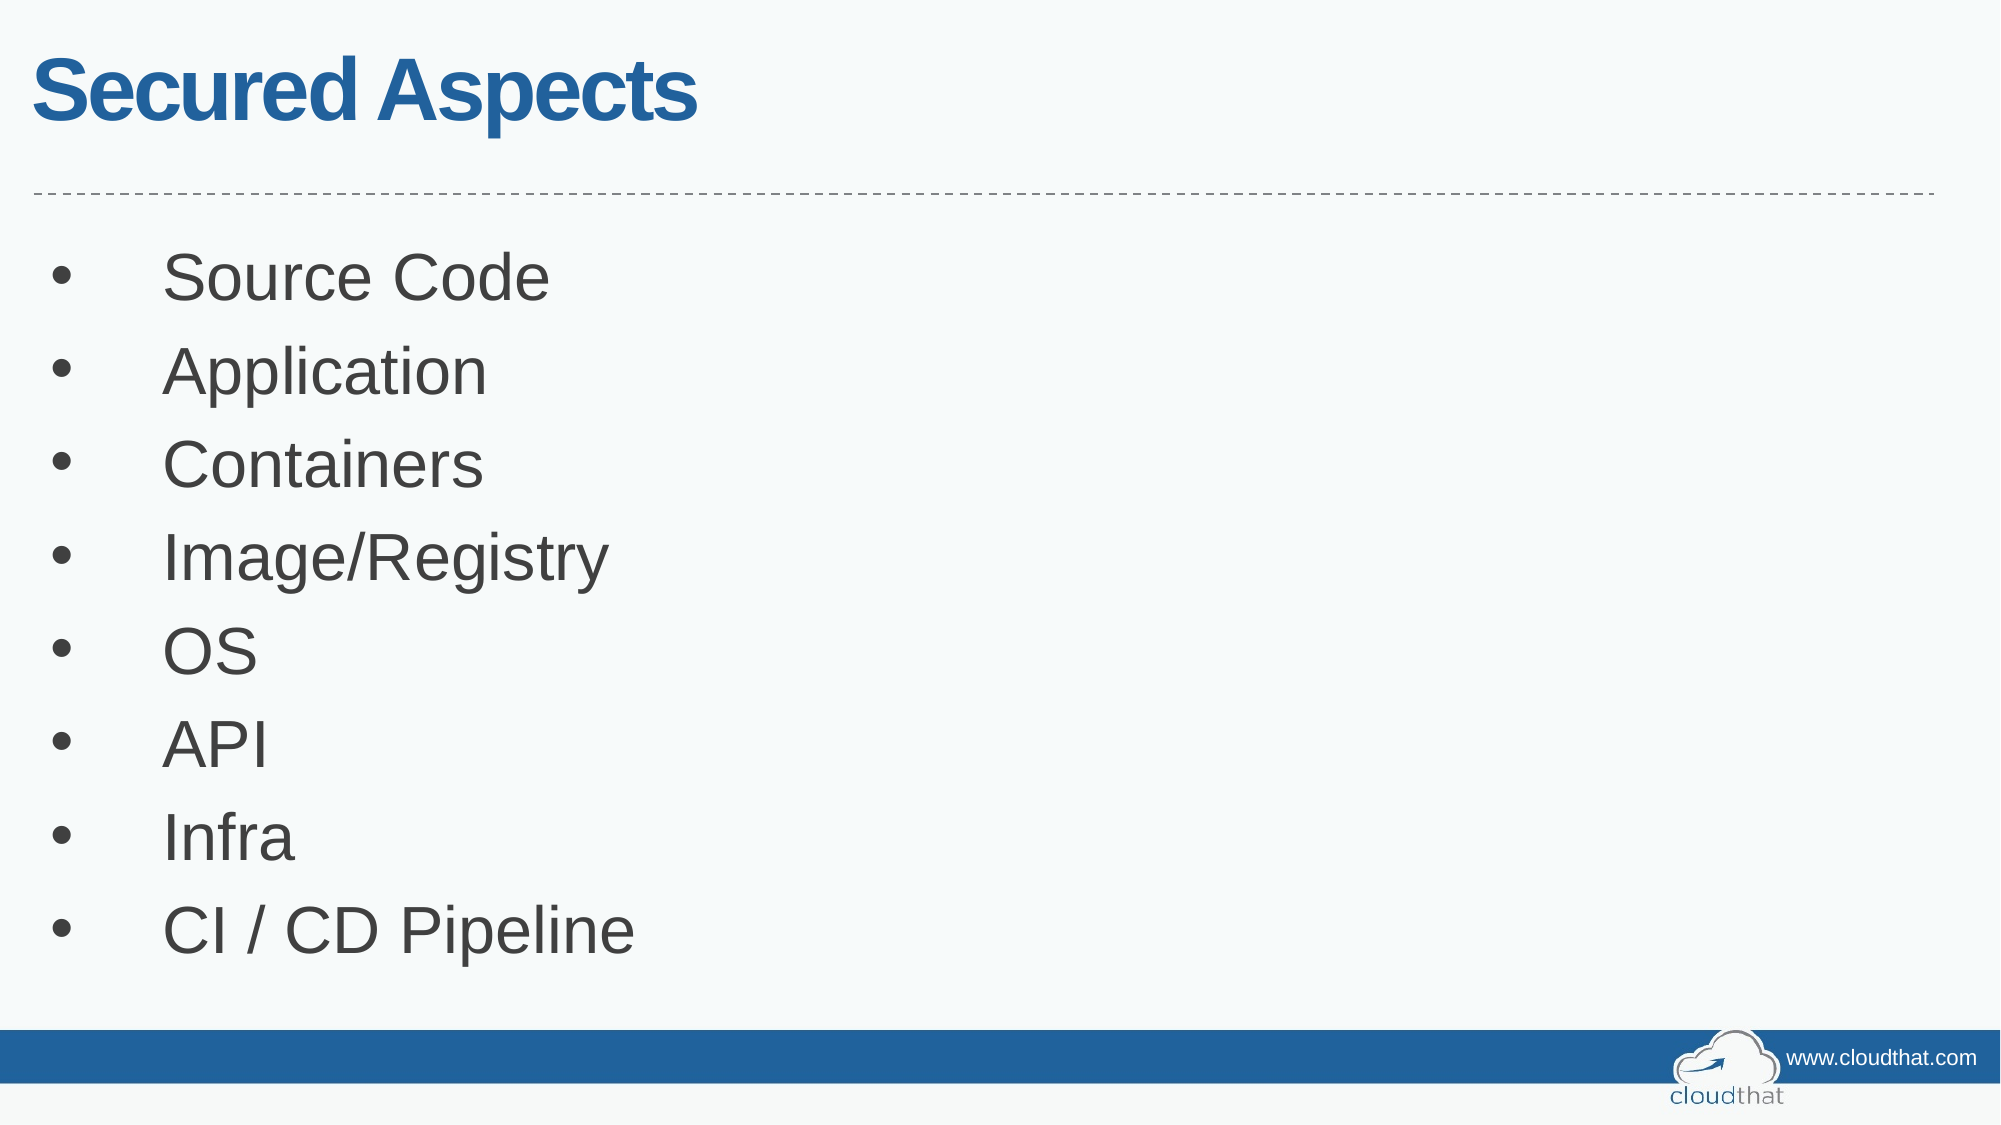

# Secured Aspects
  Source Code
  Application
  Containers
  Image/Registry
  OS
  API
  Infra
  CI / CD Pipeline